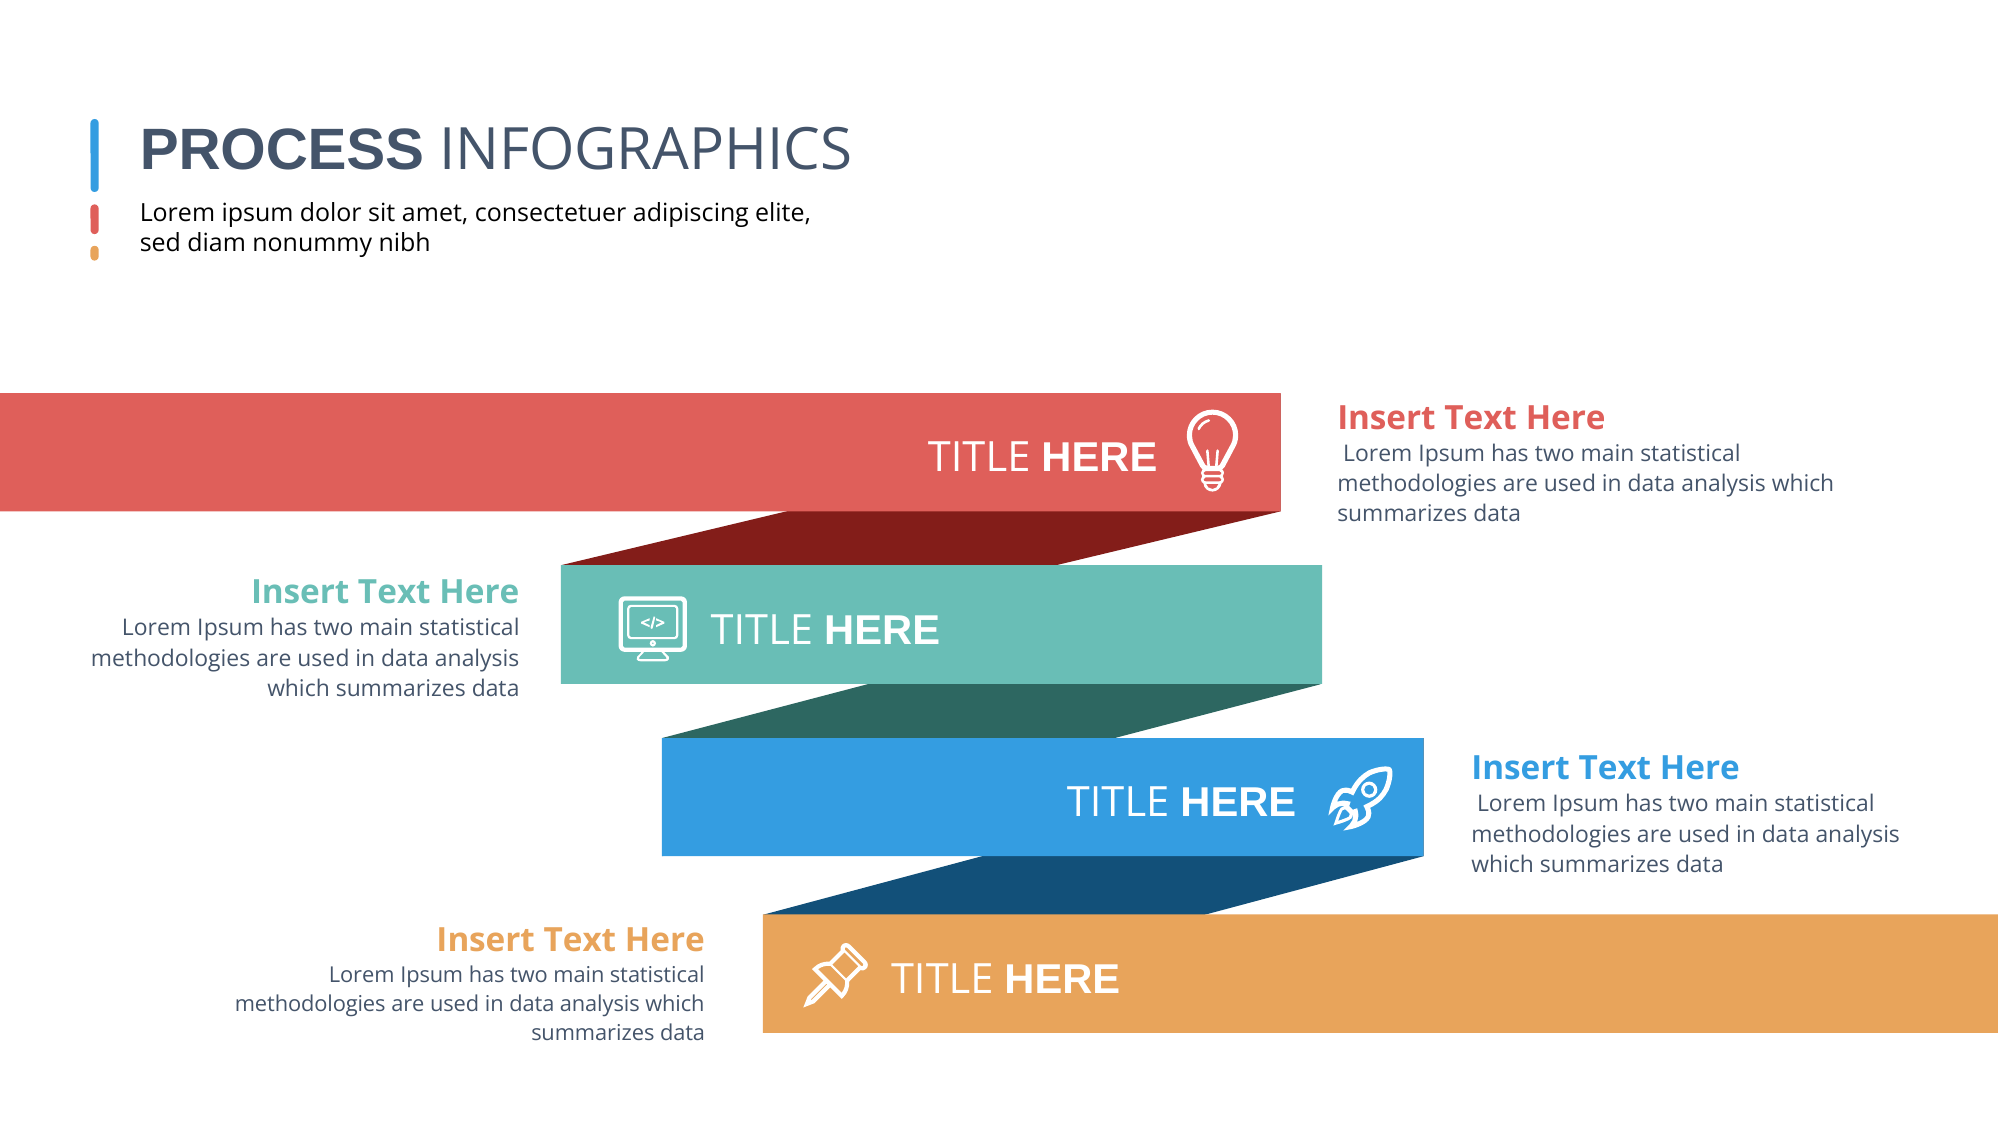

PROCESS INFOGRAPHICS

Lorem ipsum dolor sit amet, consectetuer adipiscing elite, sed diam nonummy nibh
Insert Text Here
 Lorem Ipsum has two main statistical methodologies are used in data analysis which summarizes data

TITLE HERE
Insert Text Here
 Lorem Ipsum has two main statistical methodologies are used in data analysis which summarizes data
TITLE HERE

Insert Text Here
 Lorem Ipsum has two main statistical methodologies are used in data analysis which summarizes data

TITLE HERE
Insert Text Here
Lorem Ipsum has two main statistical methodologies are used in data analysis which summarizes data
TITLE HERE